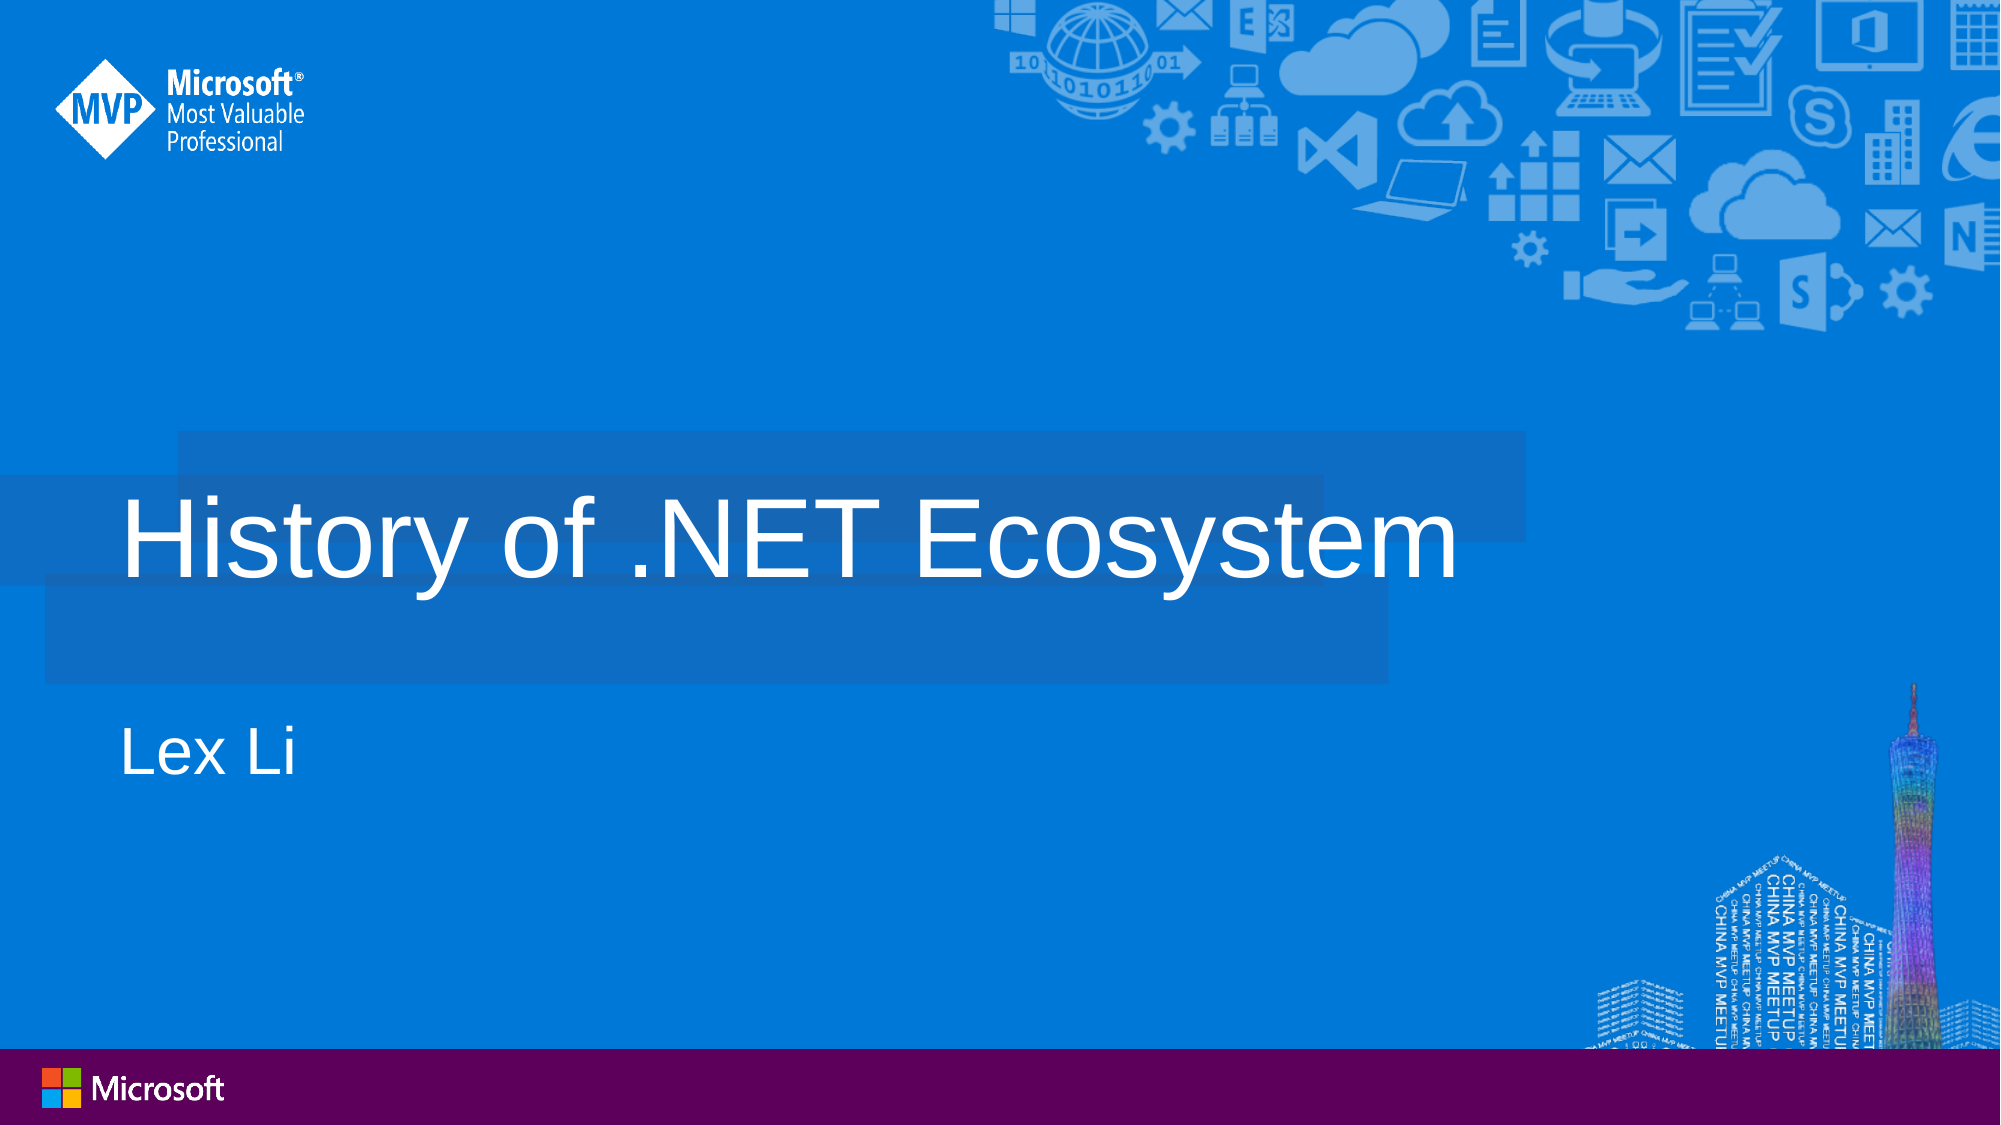

# History of .NET Ecosystem
Lex Li